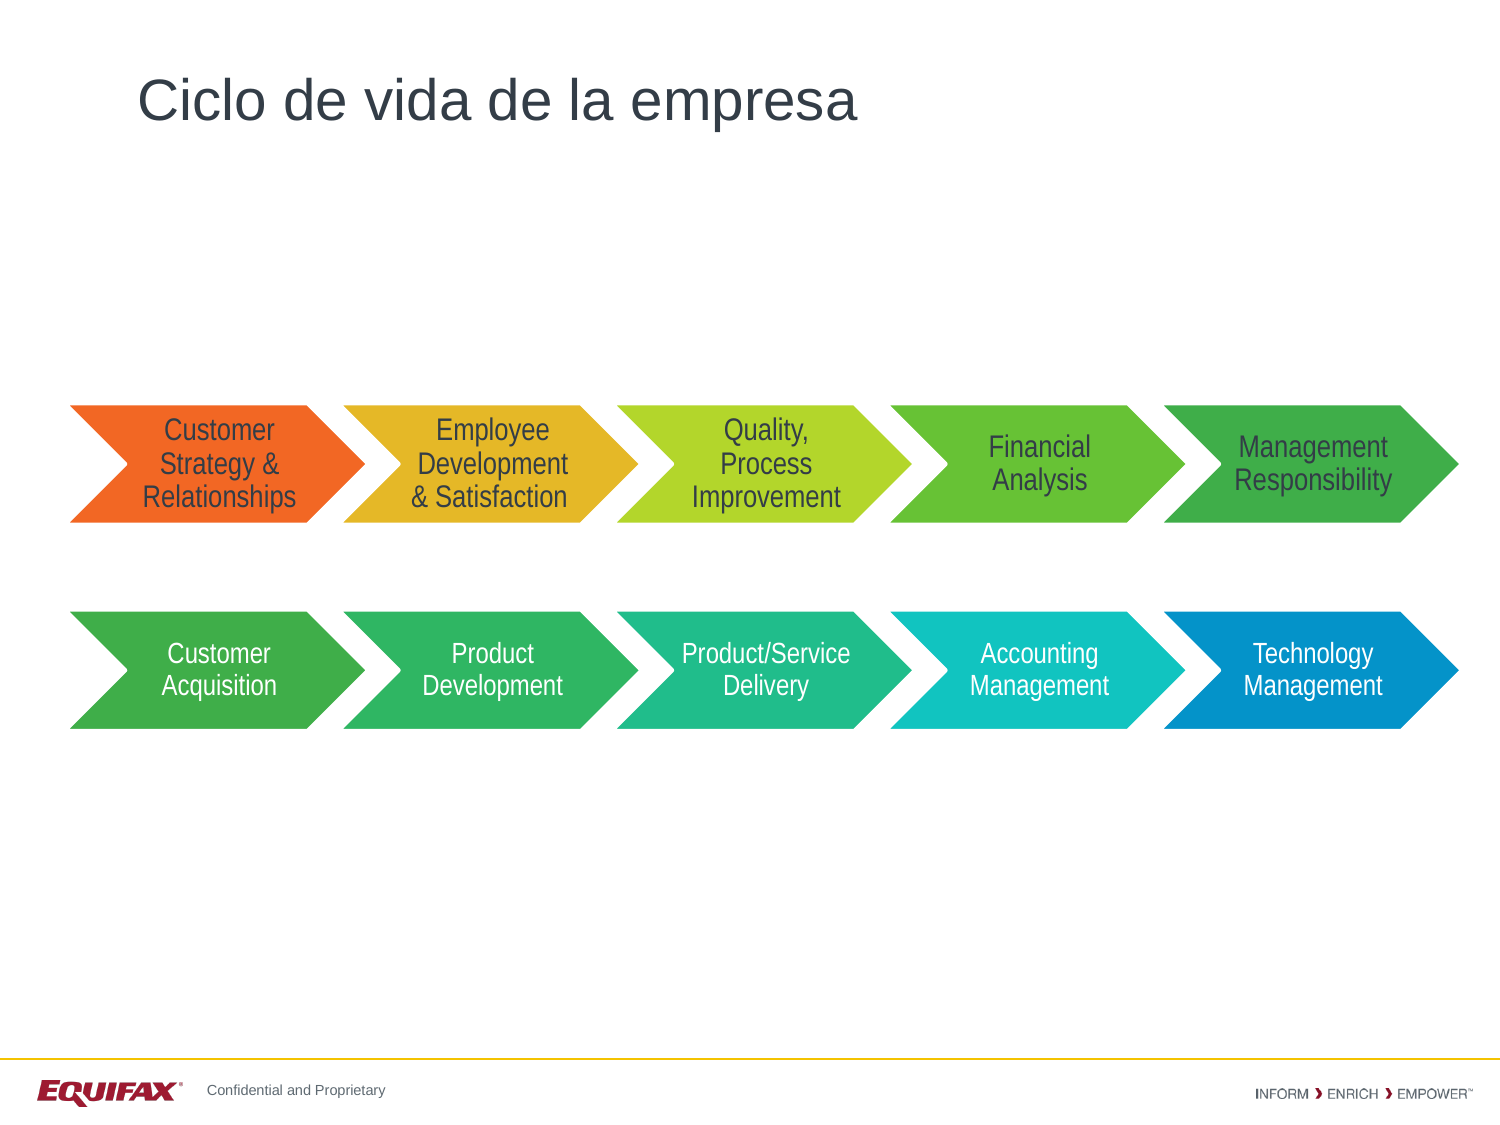

# Ciclo de vida de la empresa
Customer Strategy & Relationships
Employee Development & Satisfaction
Quality, Process Improvement
Financial Analysis
Management Responsibility
Customer Acquisition
Product Development
Product/Service Delivery
Accounting Management
Technology Management